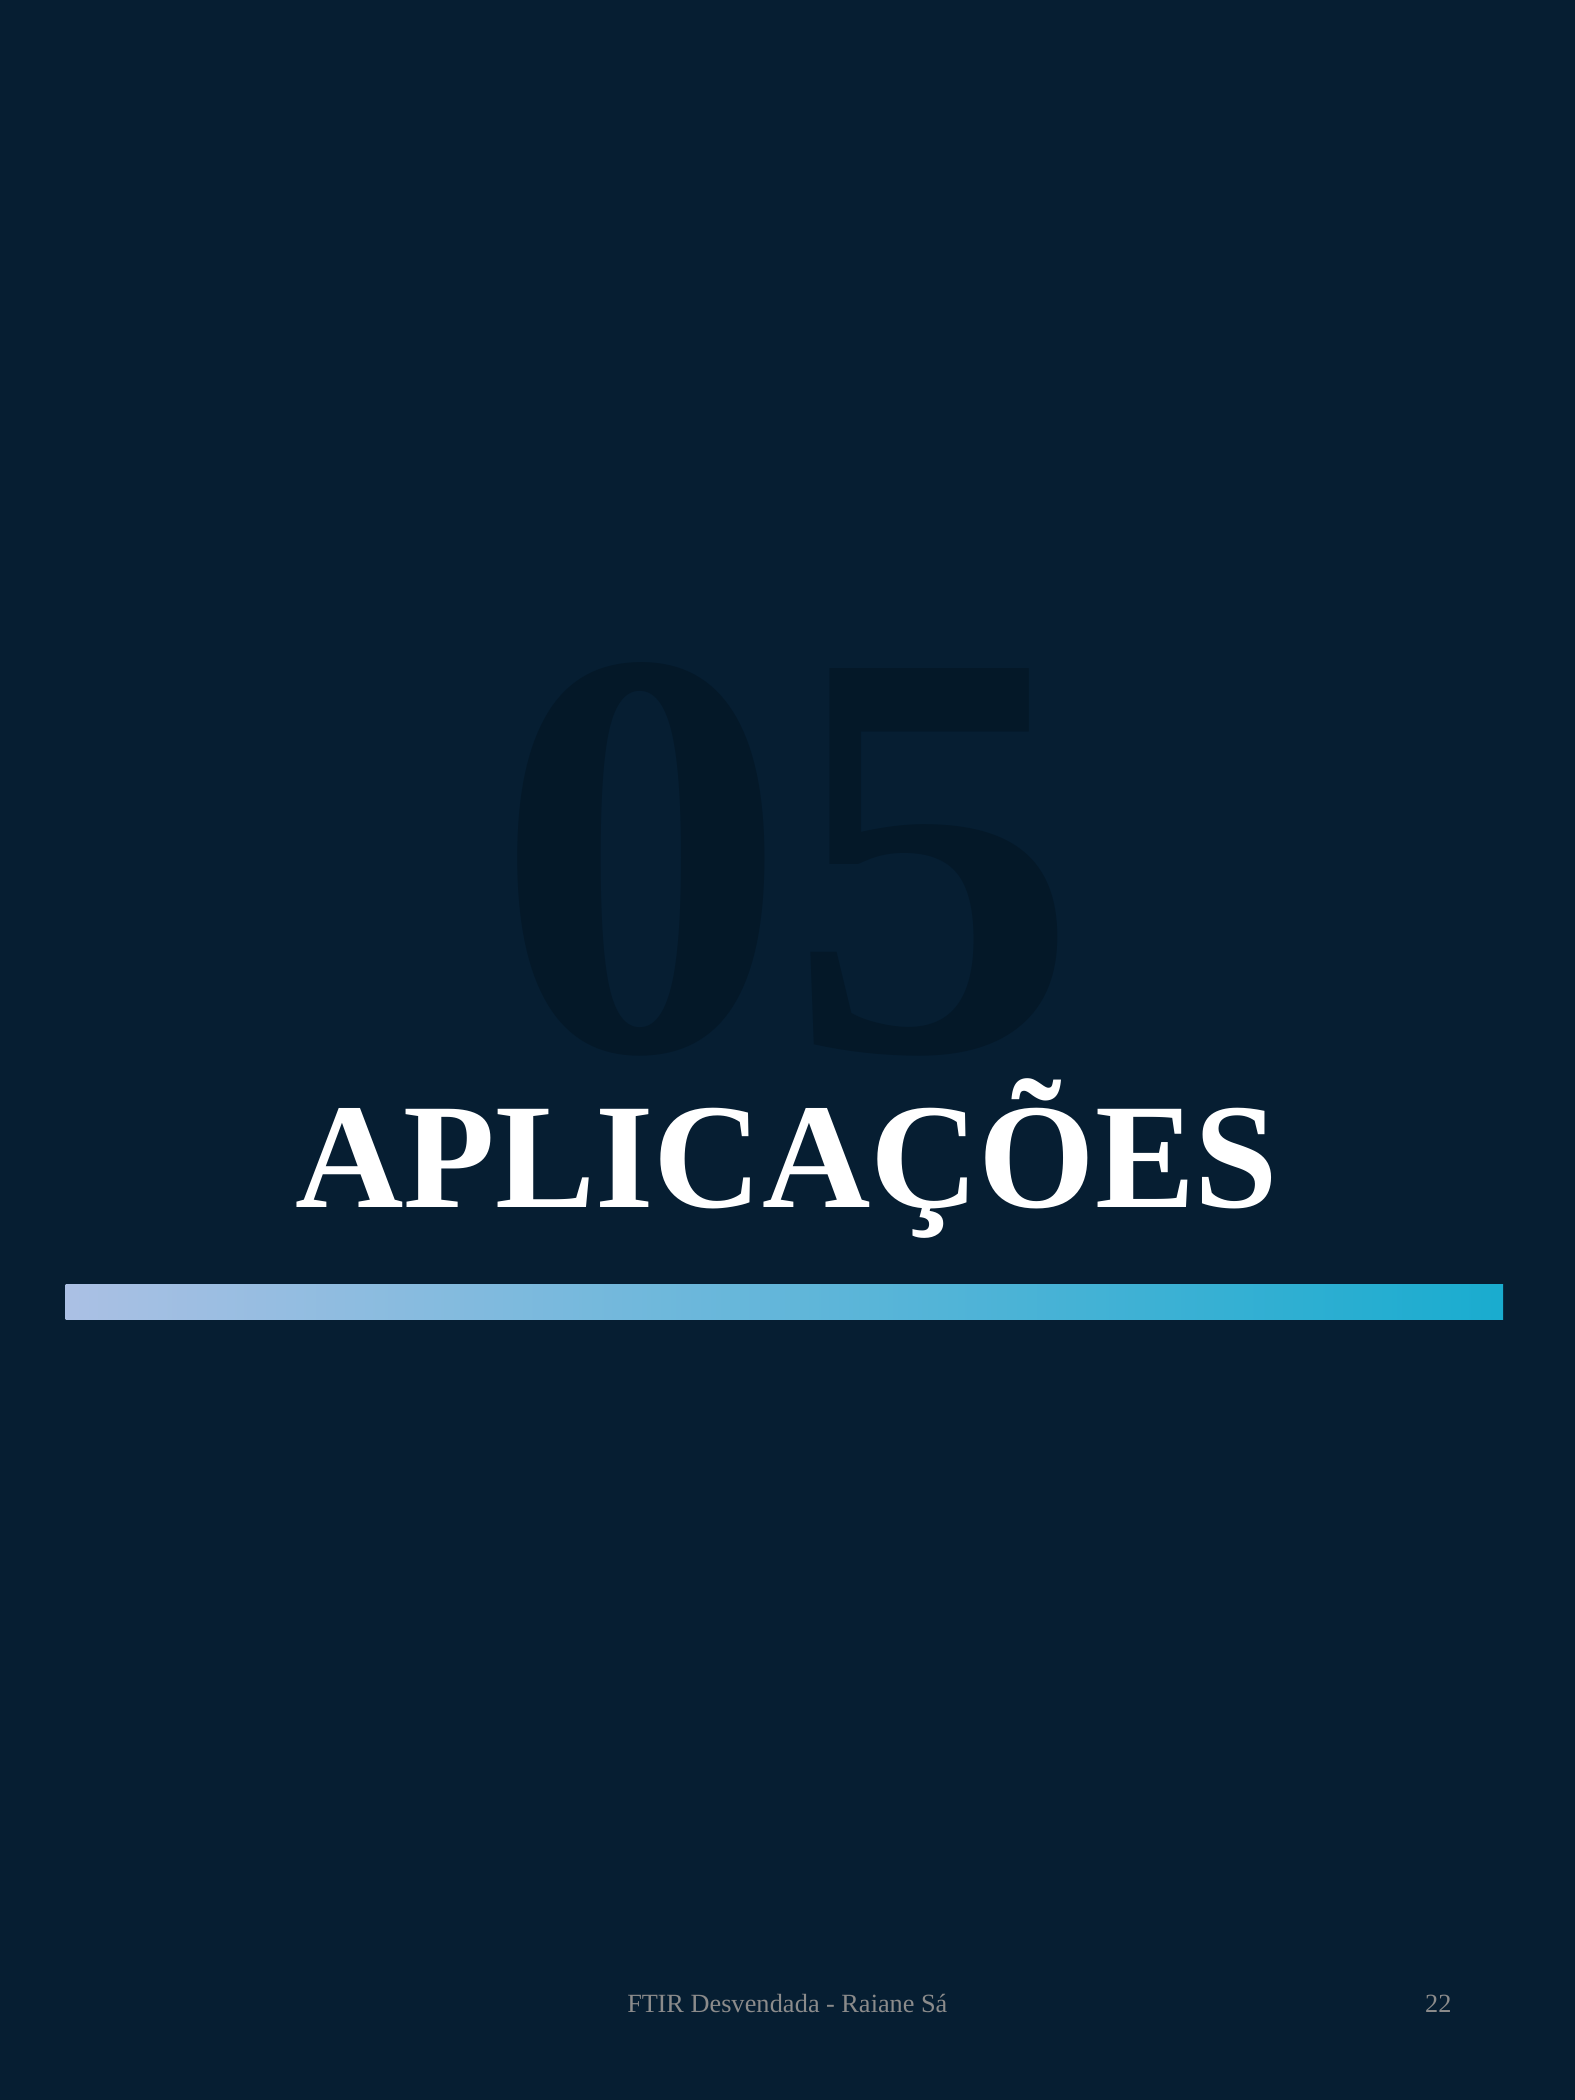

05
APLICAÇÕES

FTIR Desvendada - Raiane Sá
22